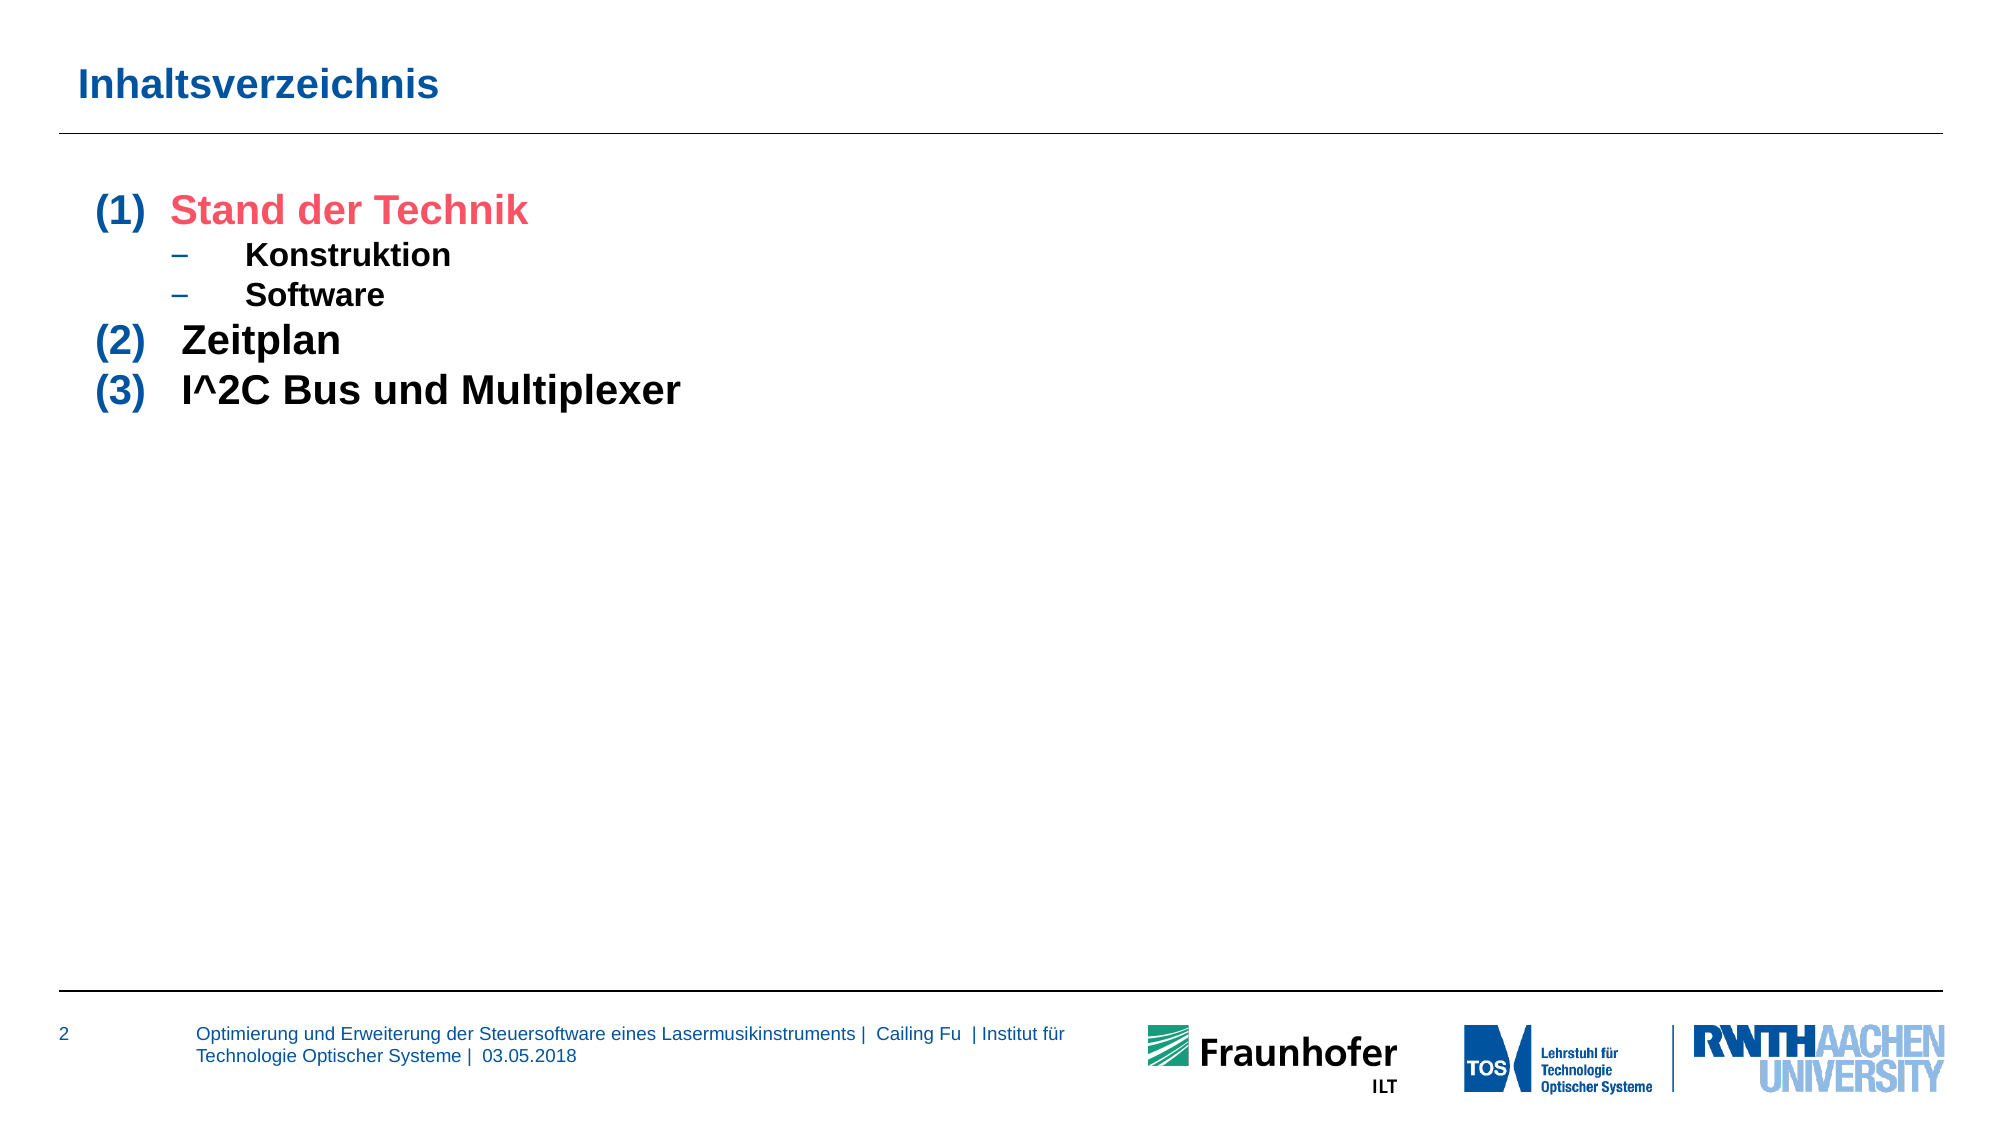

# Inhaltsverzeichnis
Stand der Technik
Konstruktion
Software
 Zeitplan
 I^2C Bus und Multiplexer